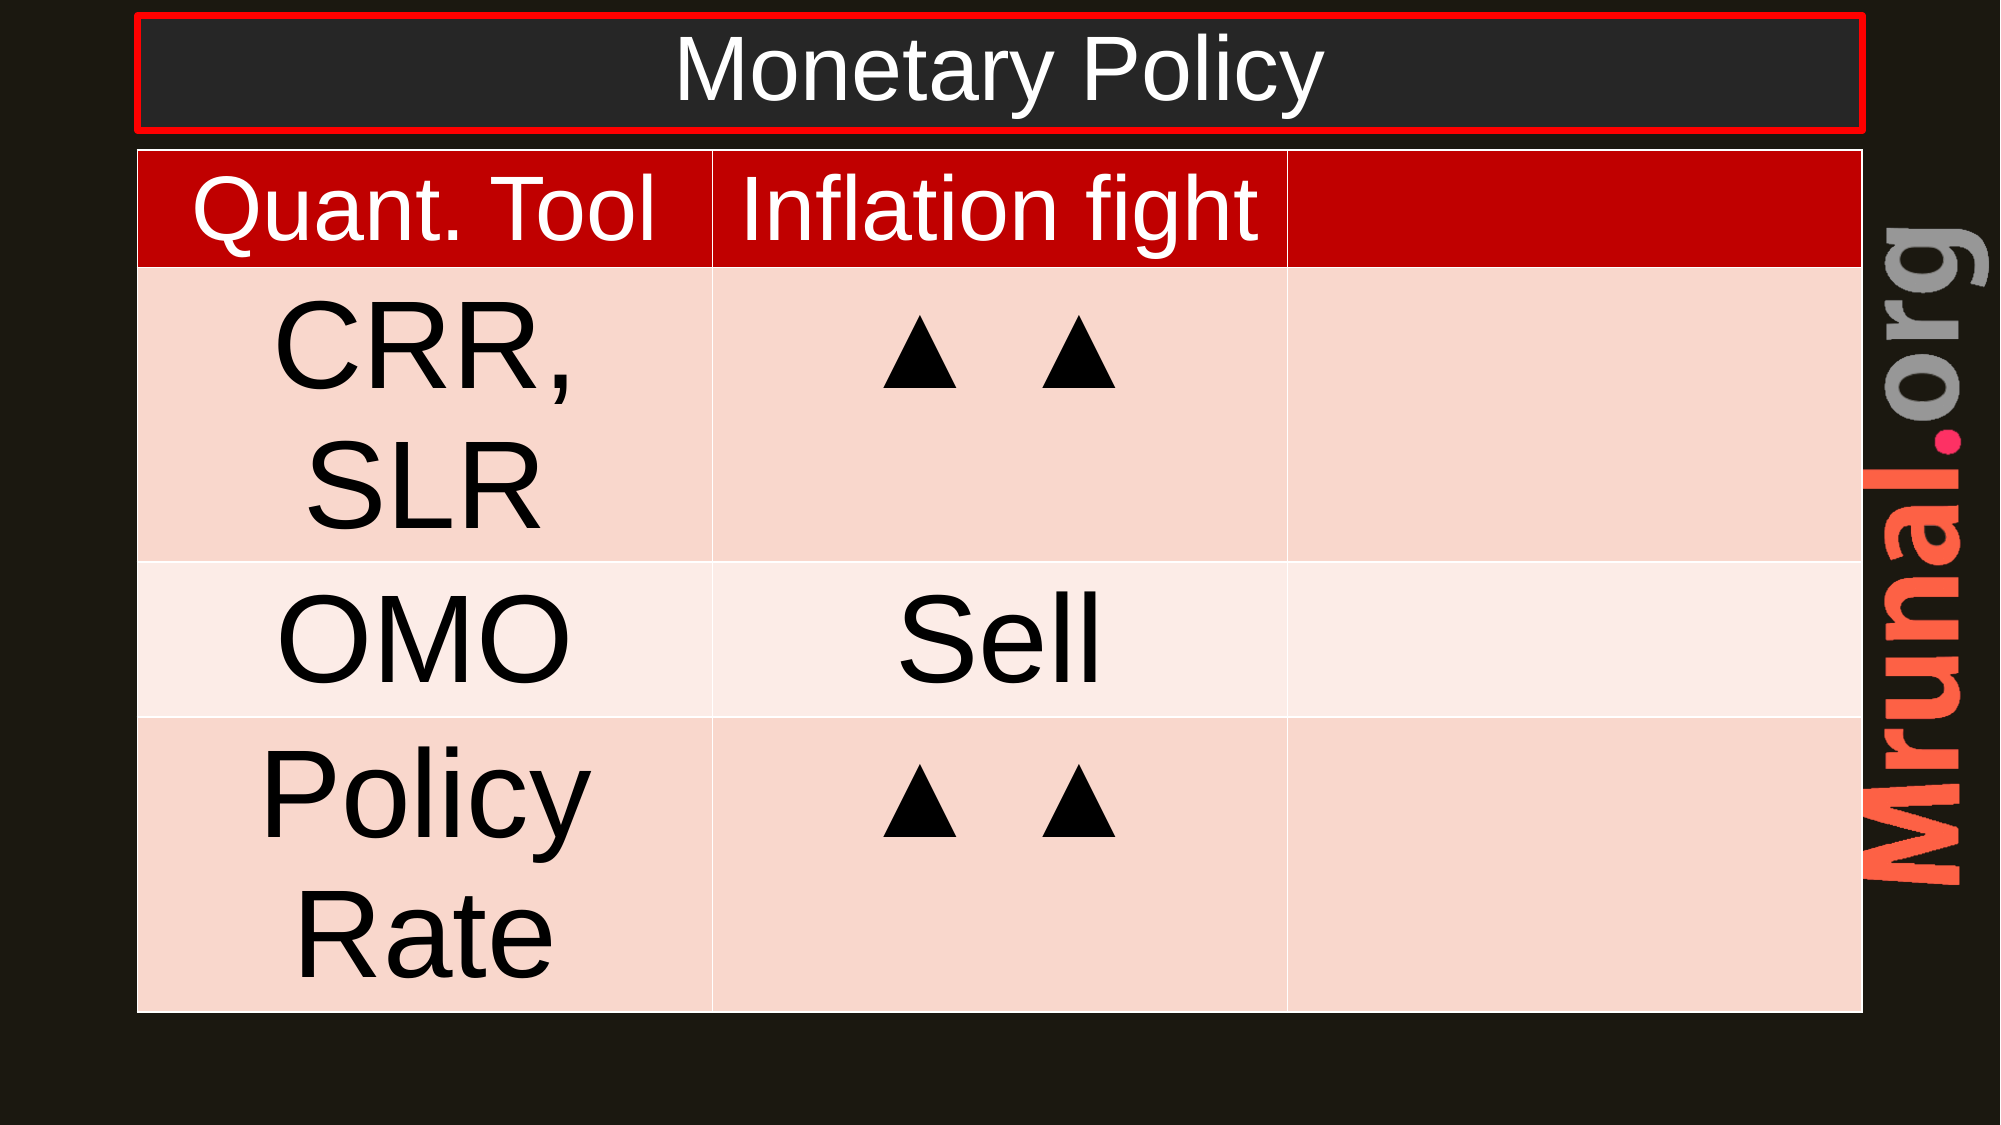

# Monetary Policy
| Quant. Tool | Inflation fight |  |
| --- | --- | --- |
| CRR, SLR | ▲ ▲ |  |
| OMO | Sell |  |
| Policy Rate | ▲ ▲ |  |